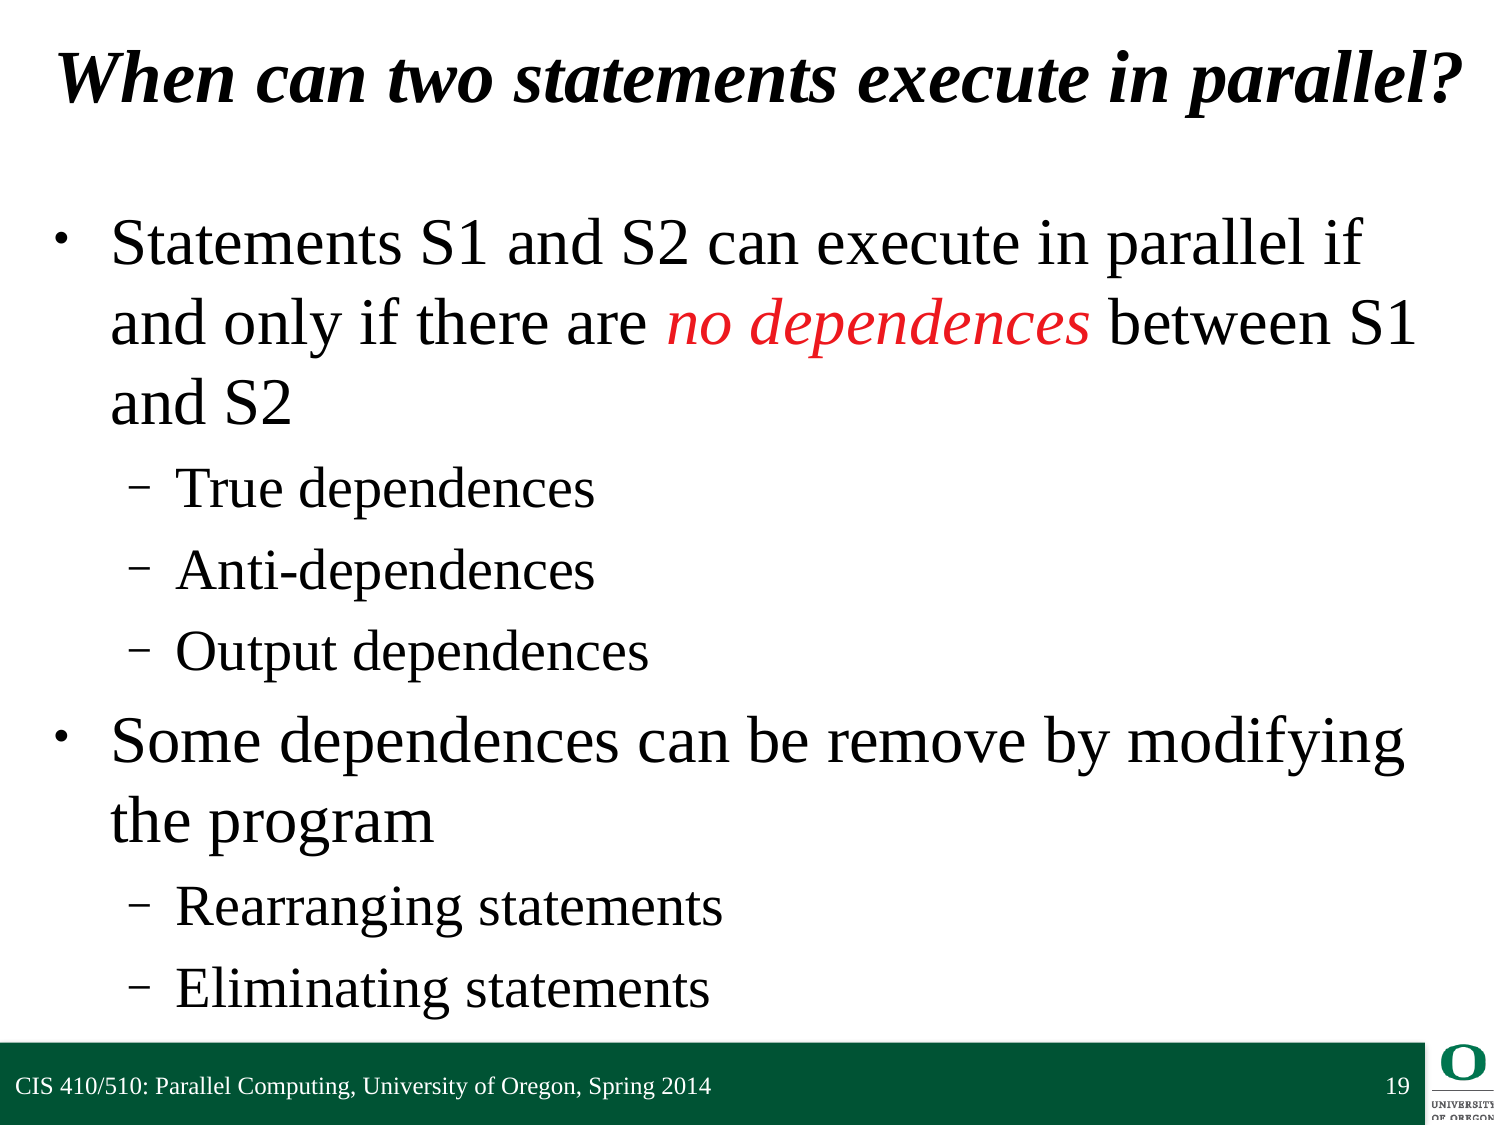

# When can two statements execute in parallel?
Statements S1 and S2 can execute in parallel if and only if there are no dependences between S1 and S2
True dependences
Anti-dependences
Output dependences
Some dependences can be remove by modifying the program
Rearranging statements
Eliminating statements
CIS 410/510: Parallel Computing, University of Oregon, Spring 2014
19